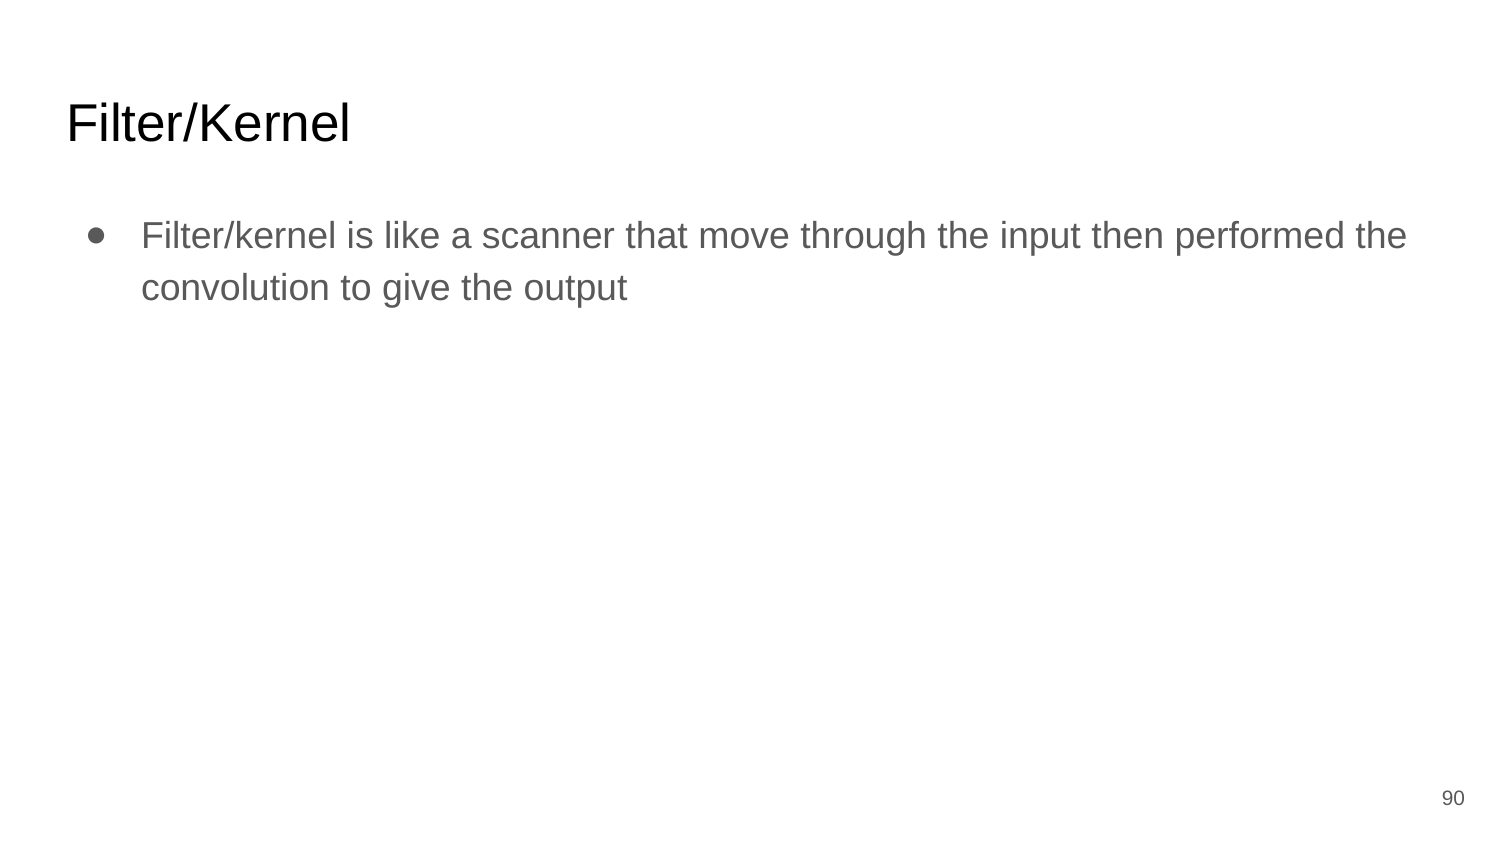

# Filter/Kernel
Filter/kernel is like a scanner that move through the input then performed the convolution to give the output

90